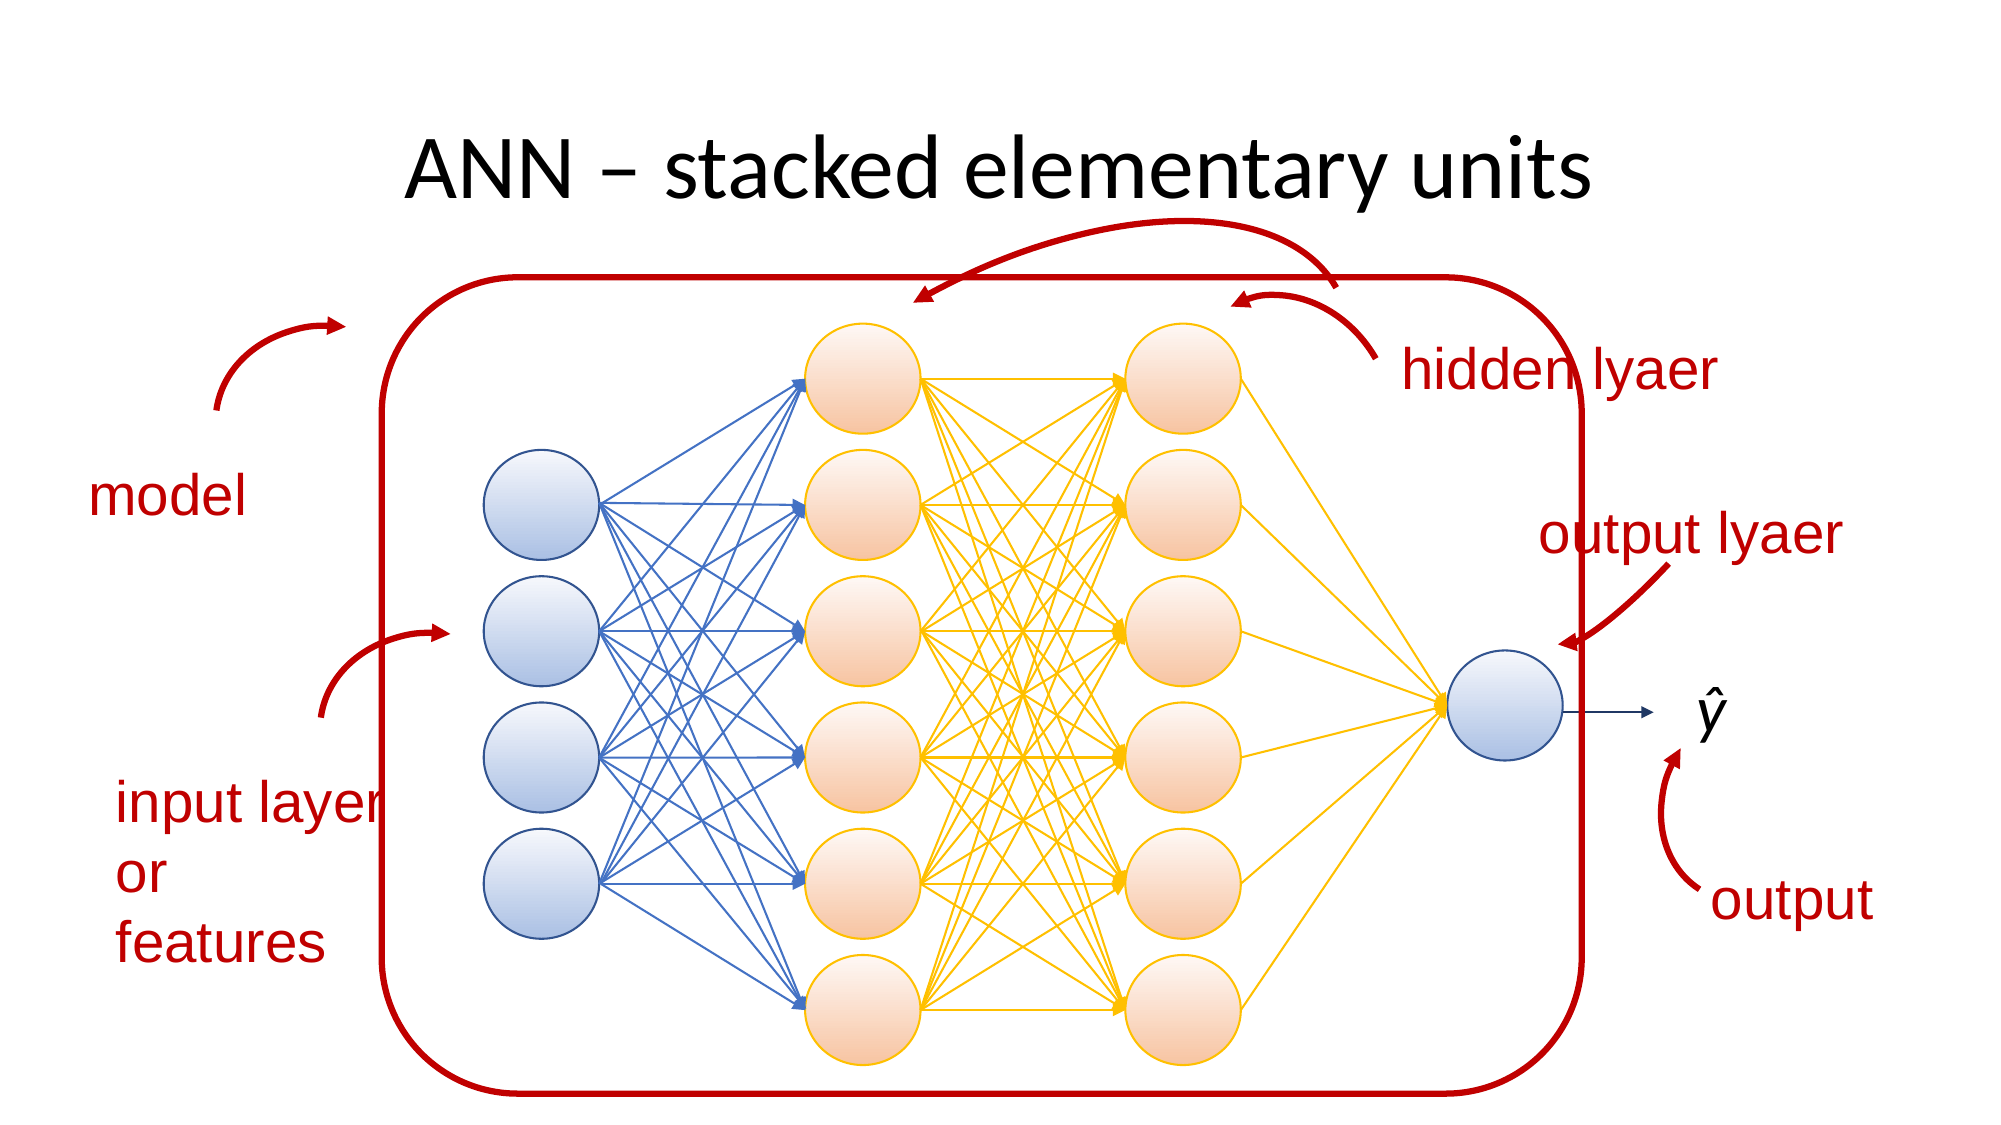

# ANN – stacked elementary units

ŷ

hidden lyaer

model
output lyaer

input layer
or
features
output